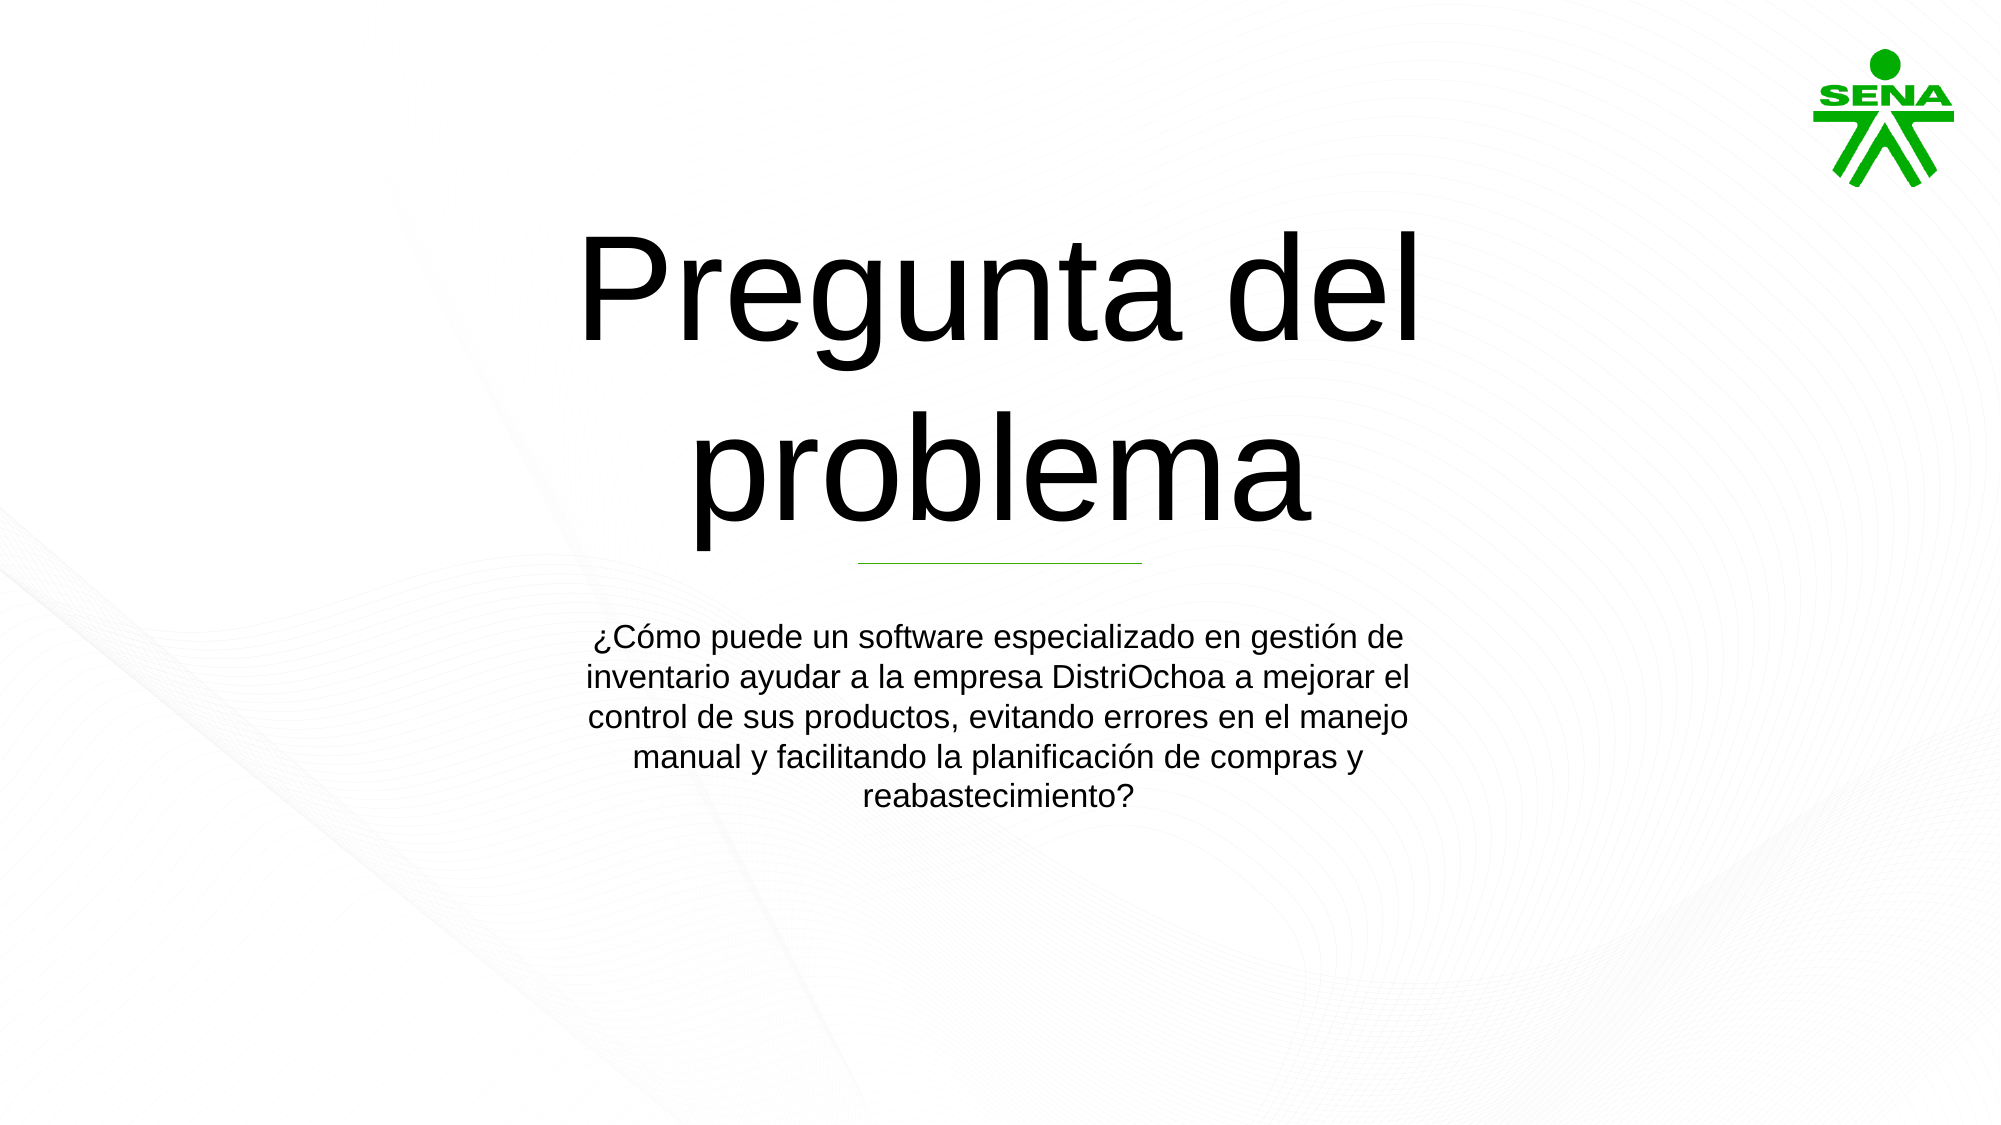

Pregunta del
problema
¿Cómo puede un software especializado en gestión de inventario ayudar a la empresa DistriOchoa a mejorar el control de sus productos, evitando errores en el manejo manual y facilitando la planificación de compras y reabastecimiento?